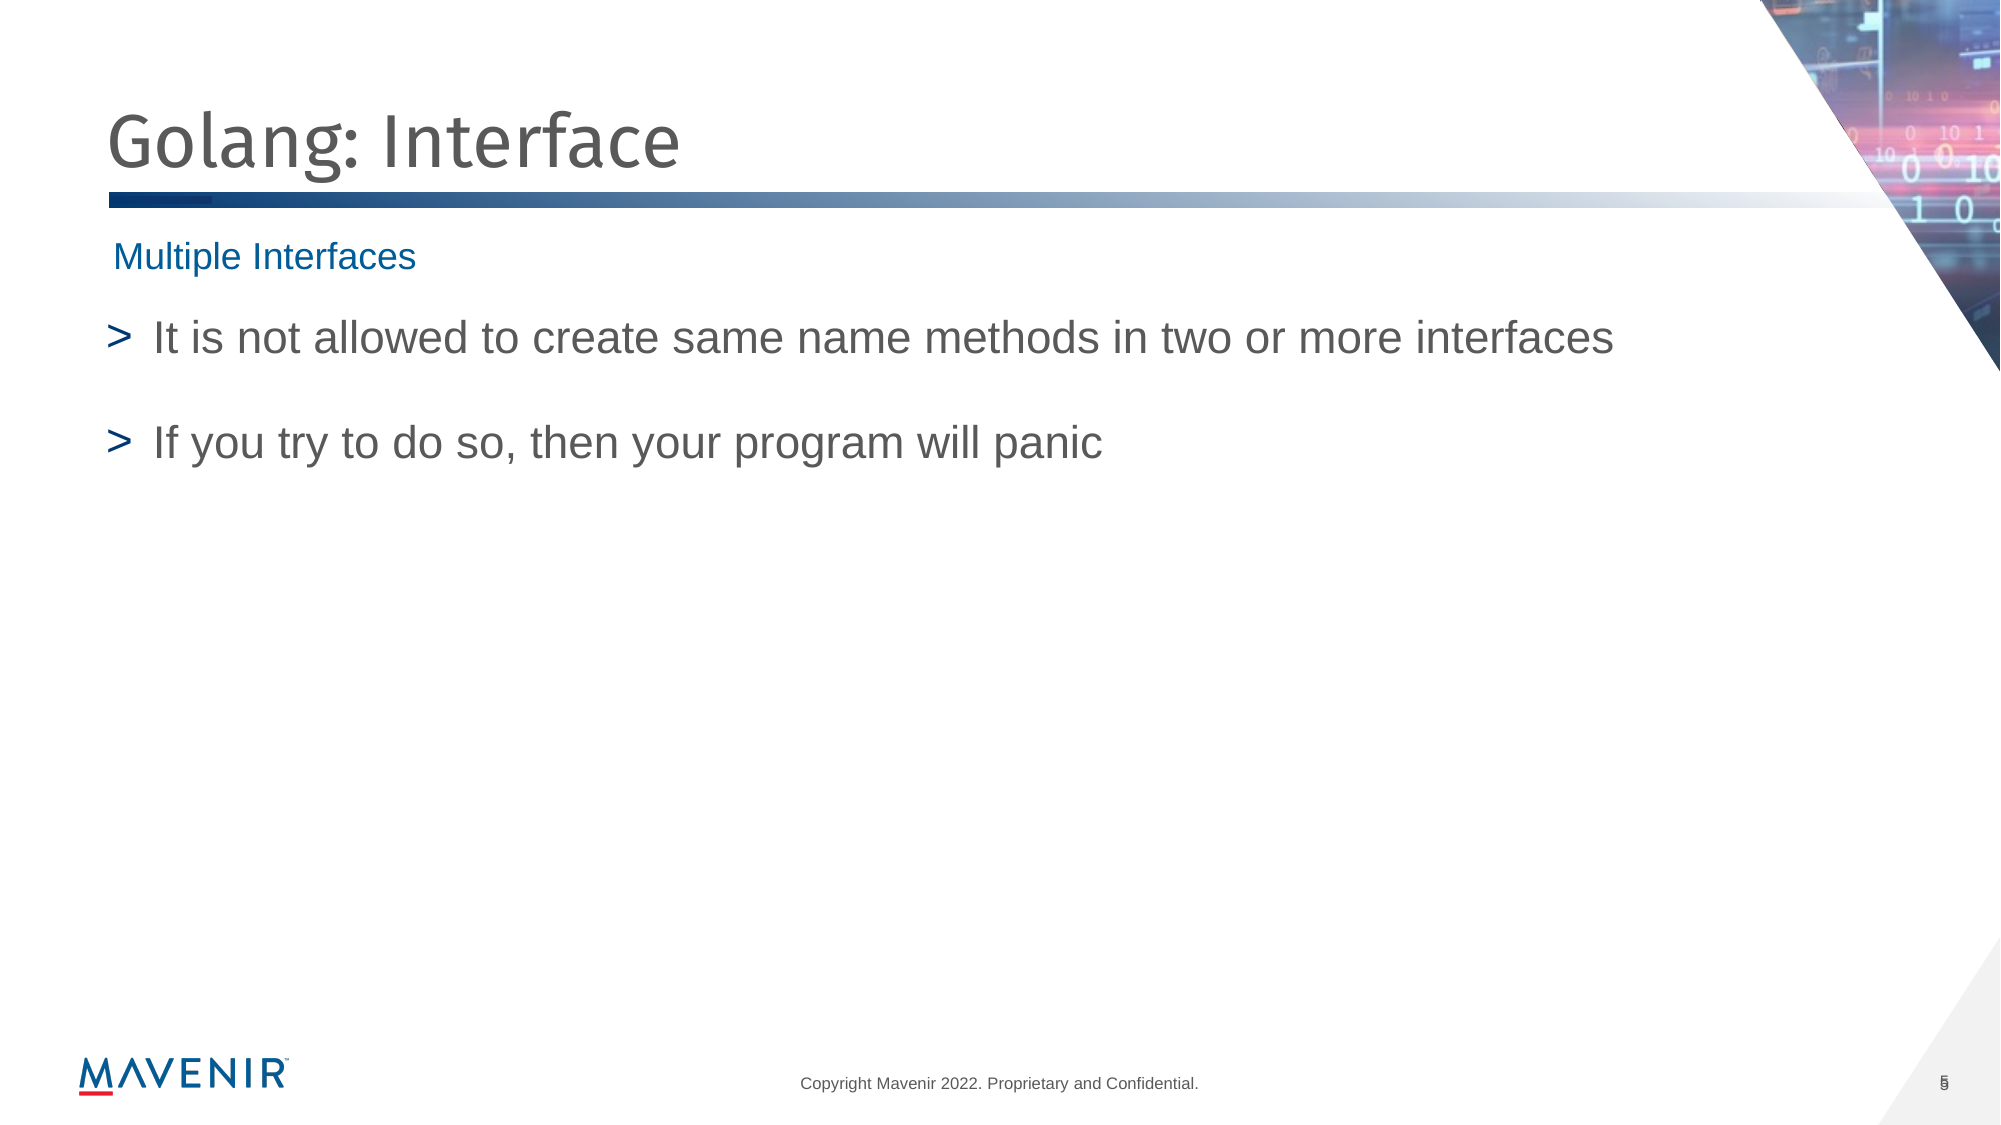

# Golang: Interface

Multiple Interfaces

It is not allowed to create same name methods in two or more interfaces
If you try to do so, then your program will panic

5